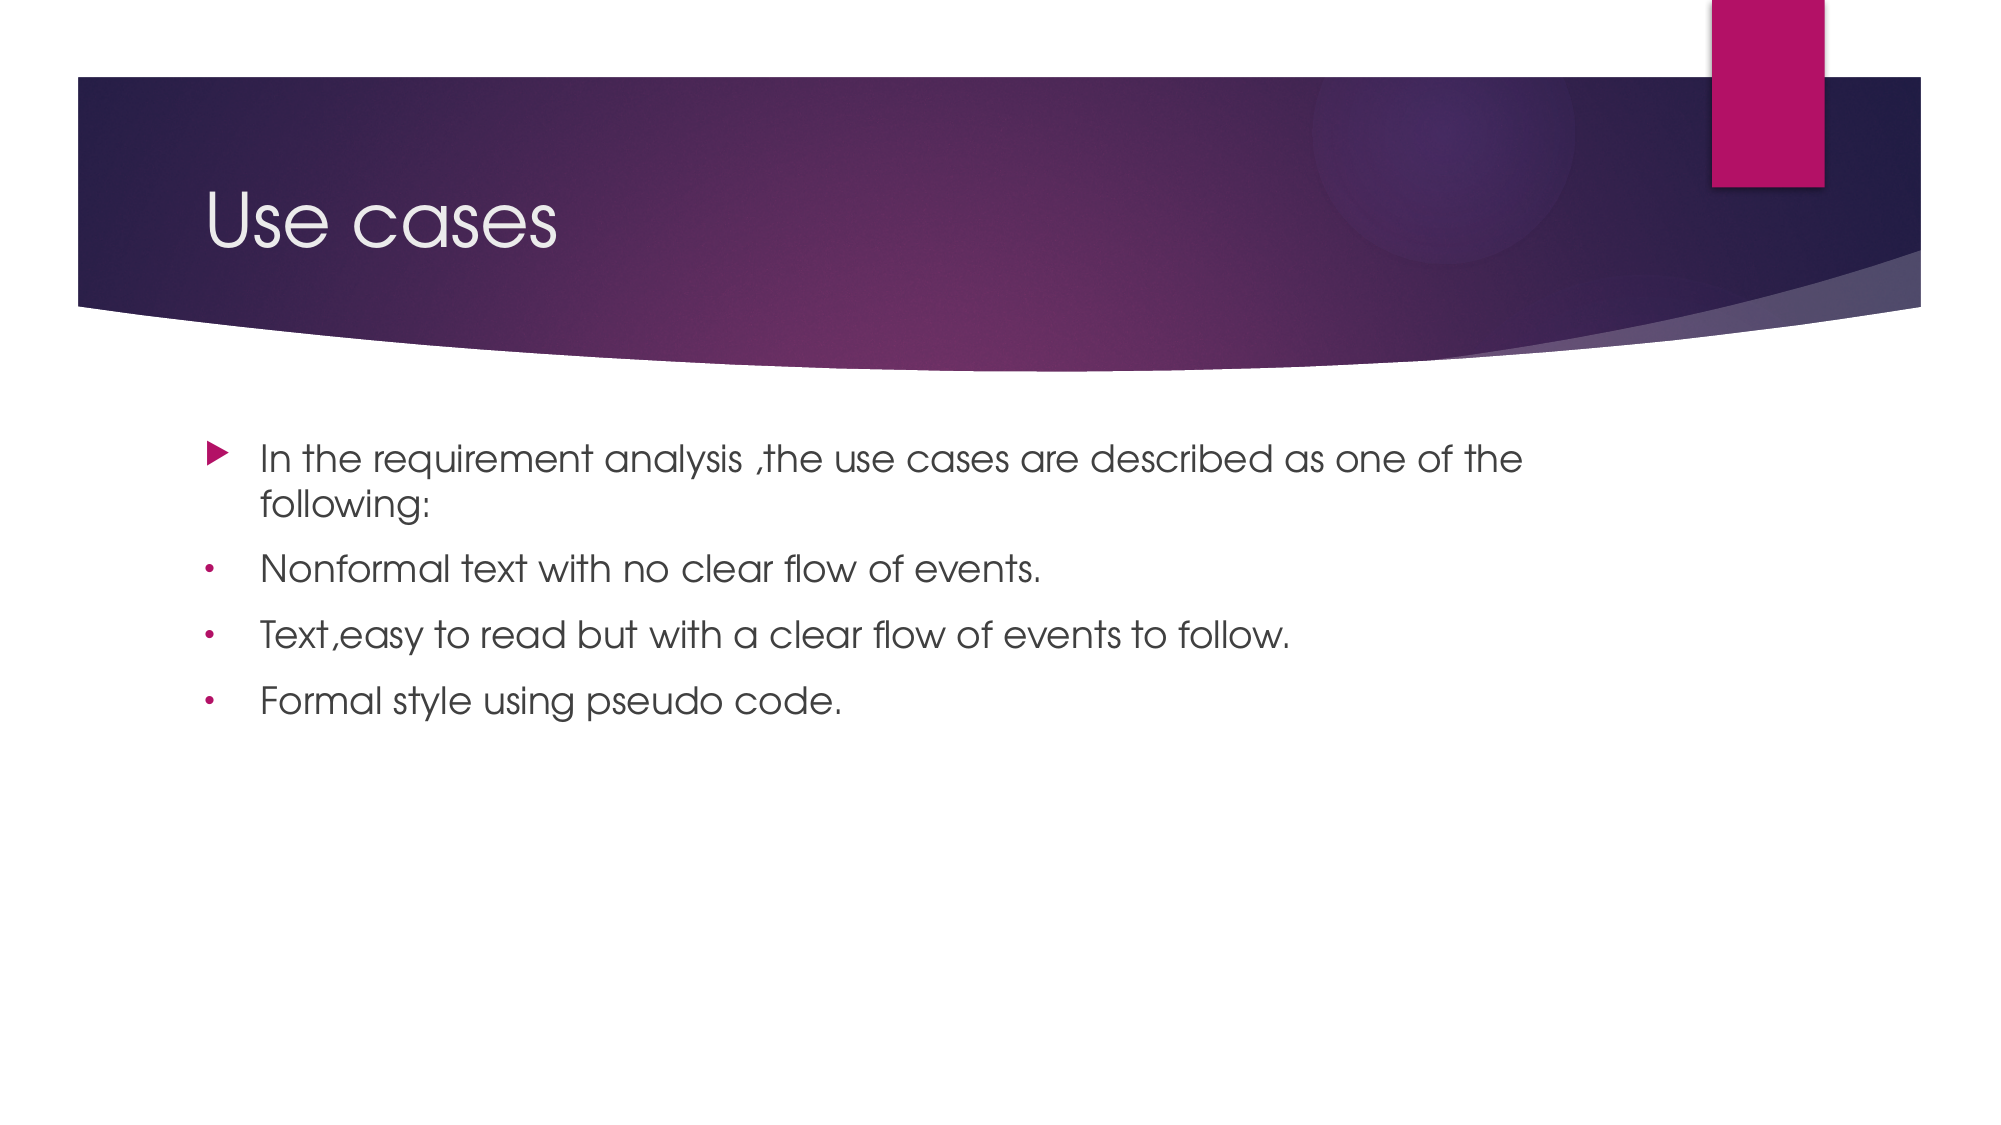

# Use cases
In the requirement analysis ,the use cases are described as one of the following:
Nonformal text with no clear flow of events.
Text,easy to read but with a clear flow of events to follow.
Formal style using pseudo code.